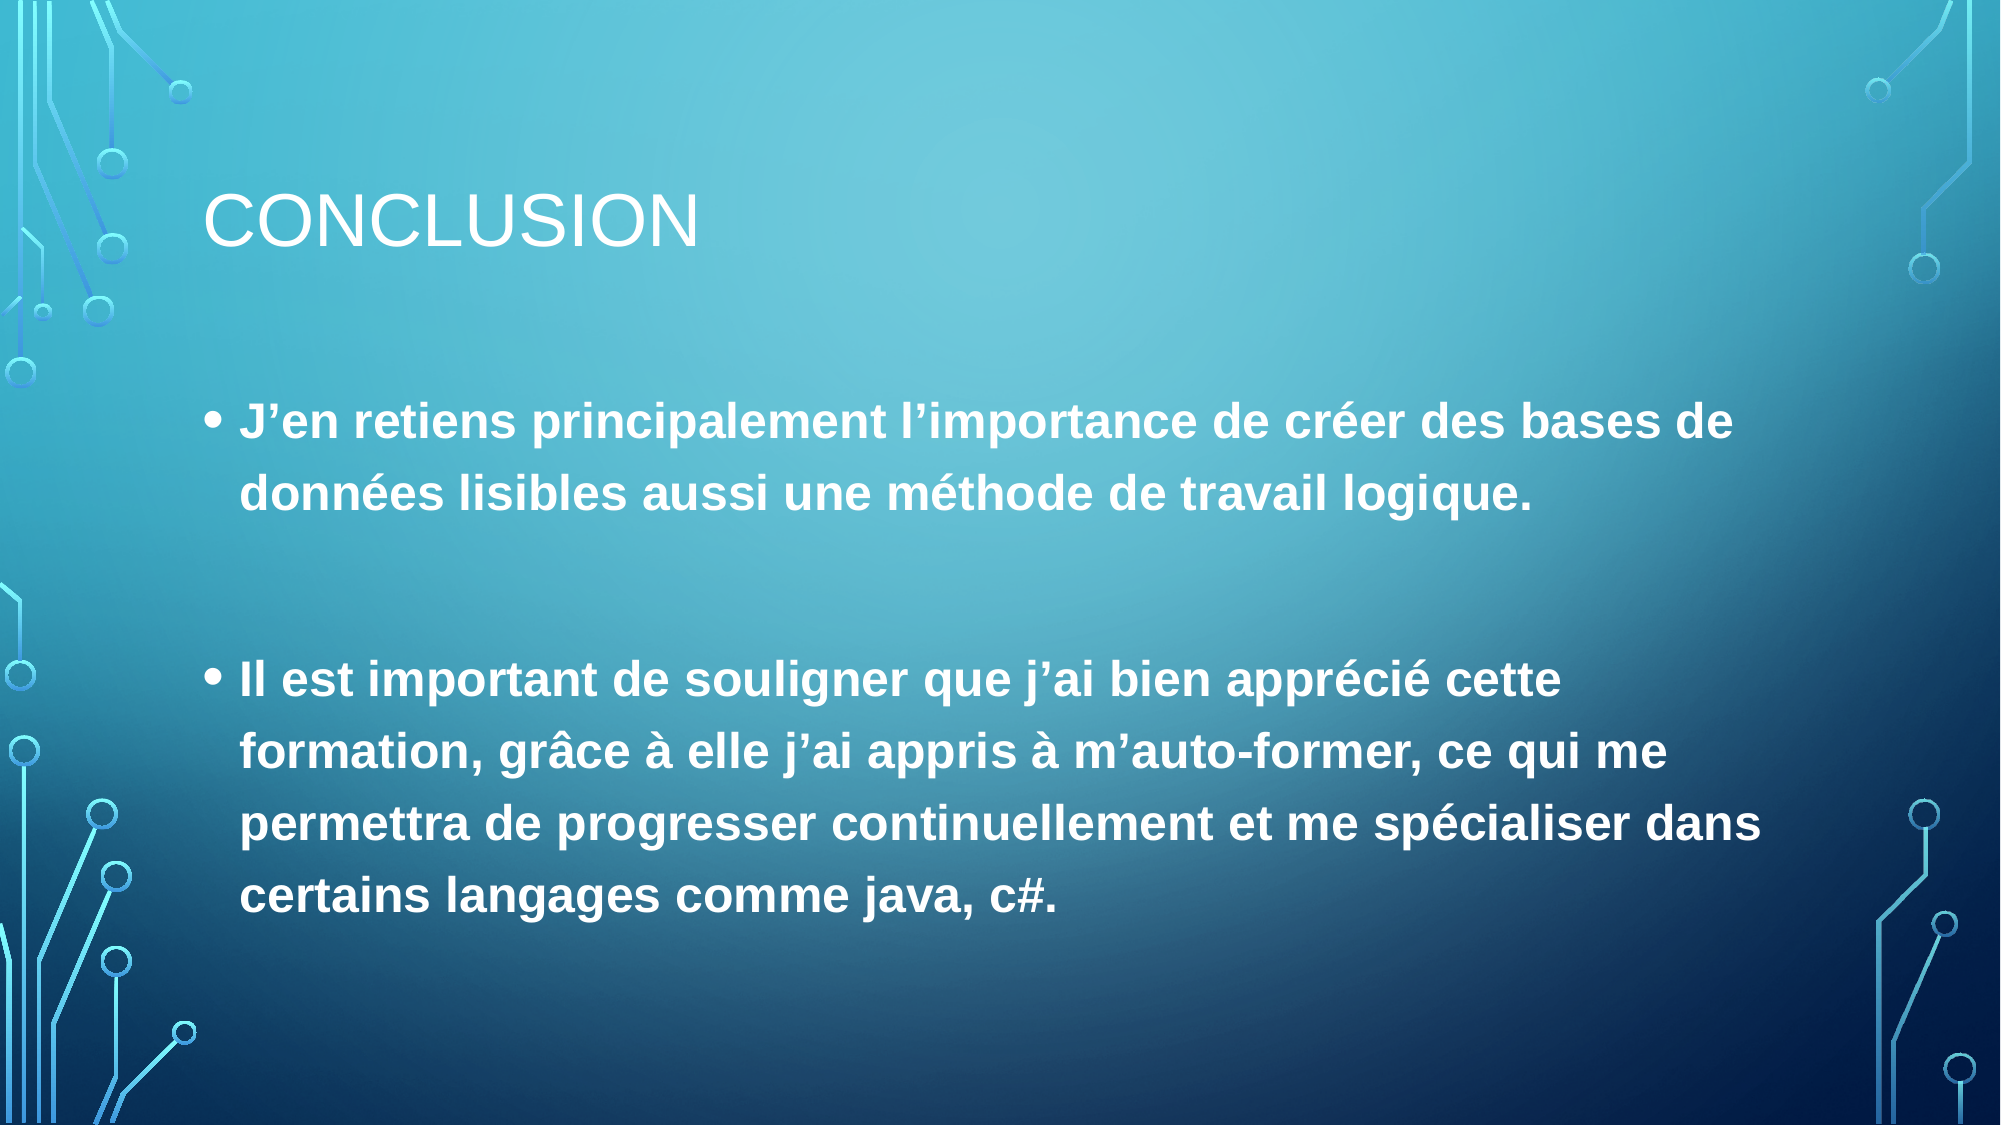

# Conclusion
J’en retiens principalement l’importance de créer des bases de données lisibles aussi une méthode de travail logique.

Il est important de souligner que j’ai bien apprécié cette formation, grâce à elle j’ai appris à m’auto-former, ce qui me permettra de progresser continuellement et me spécialiser dans certains langages comme java, c#.